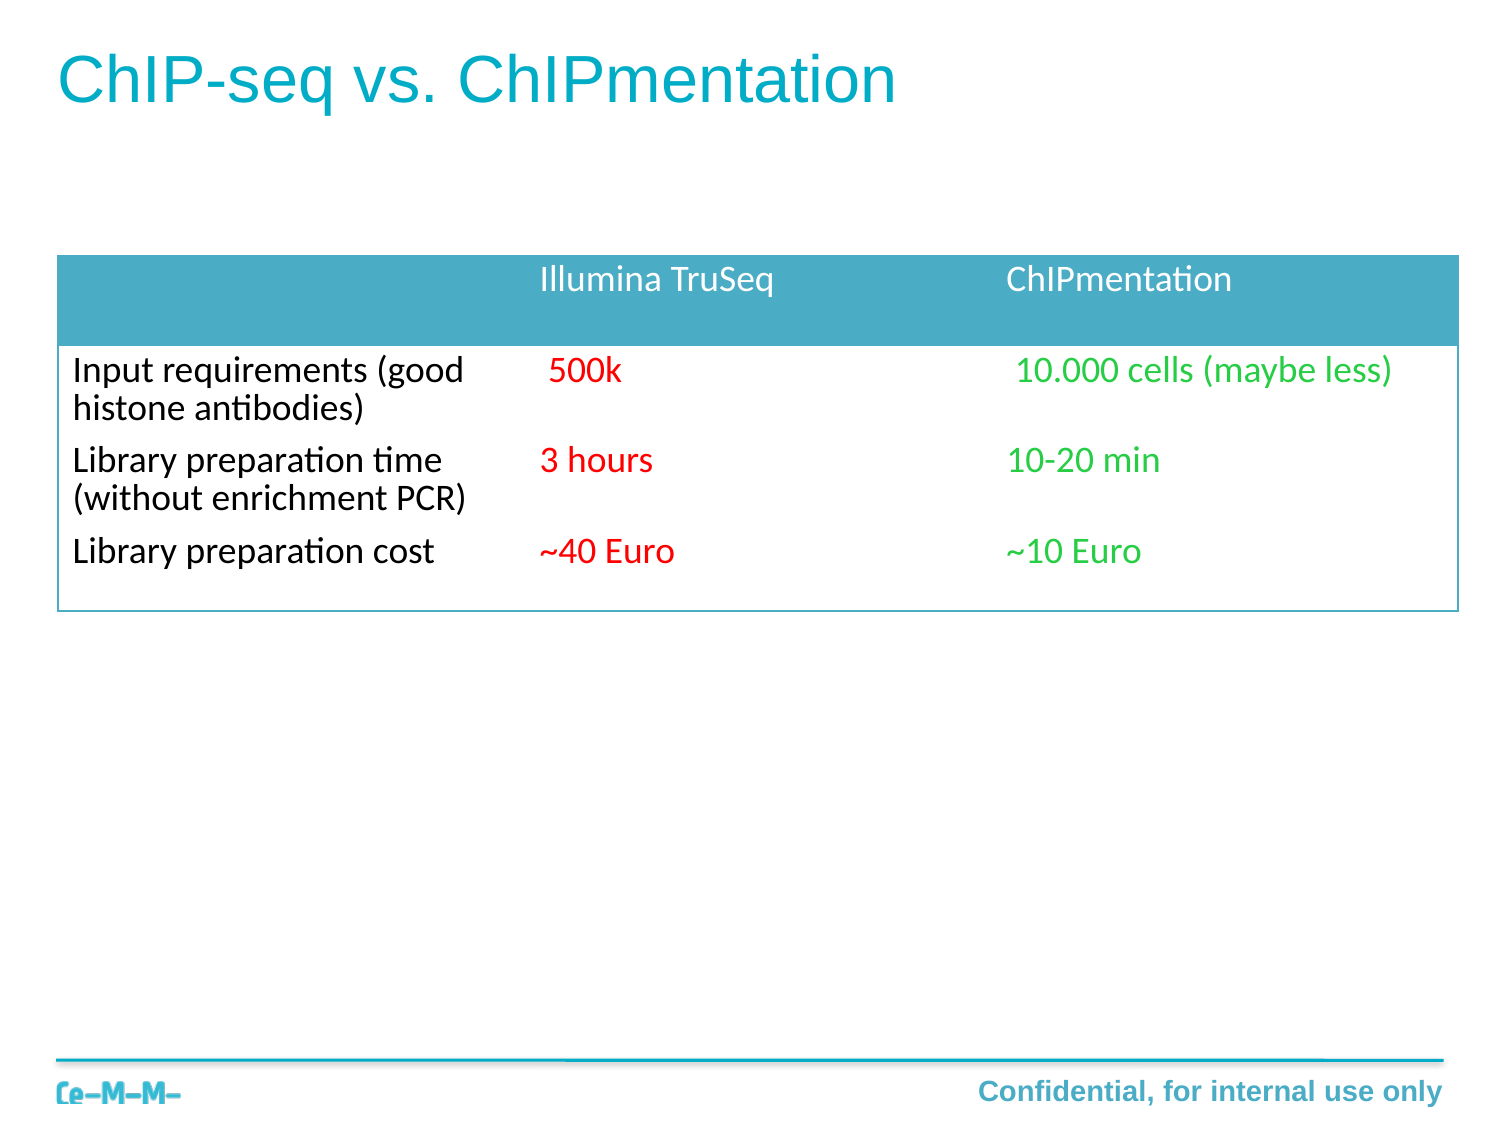

# ChIP-seq vs. ChIPmentation
|  | Illumina TruSeq | ChIPmentation |
| --- | --- | --- |
| Input requirements (good histone antibodies) | 500k | 10.000 cells (maybe less) |
| Library preparation time (without enrichment PCR) | 3 hours | 10-20 min |
| Library preparation cost | ~40 Euro | ~10 Euro |